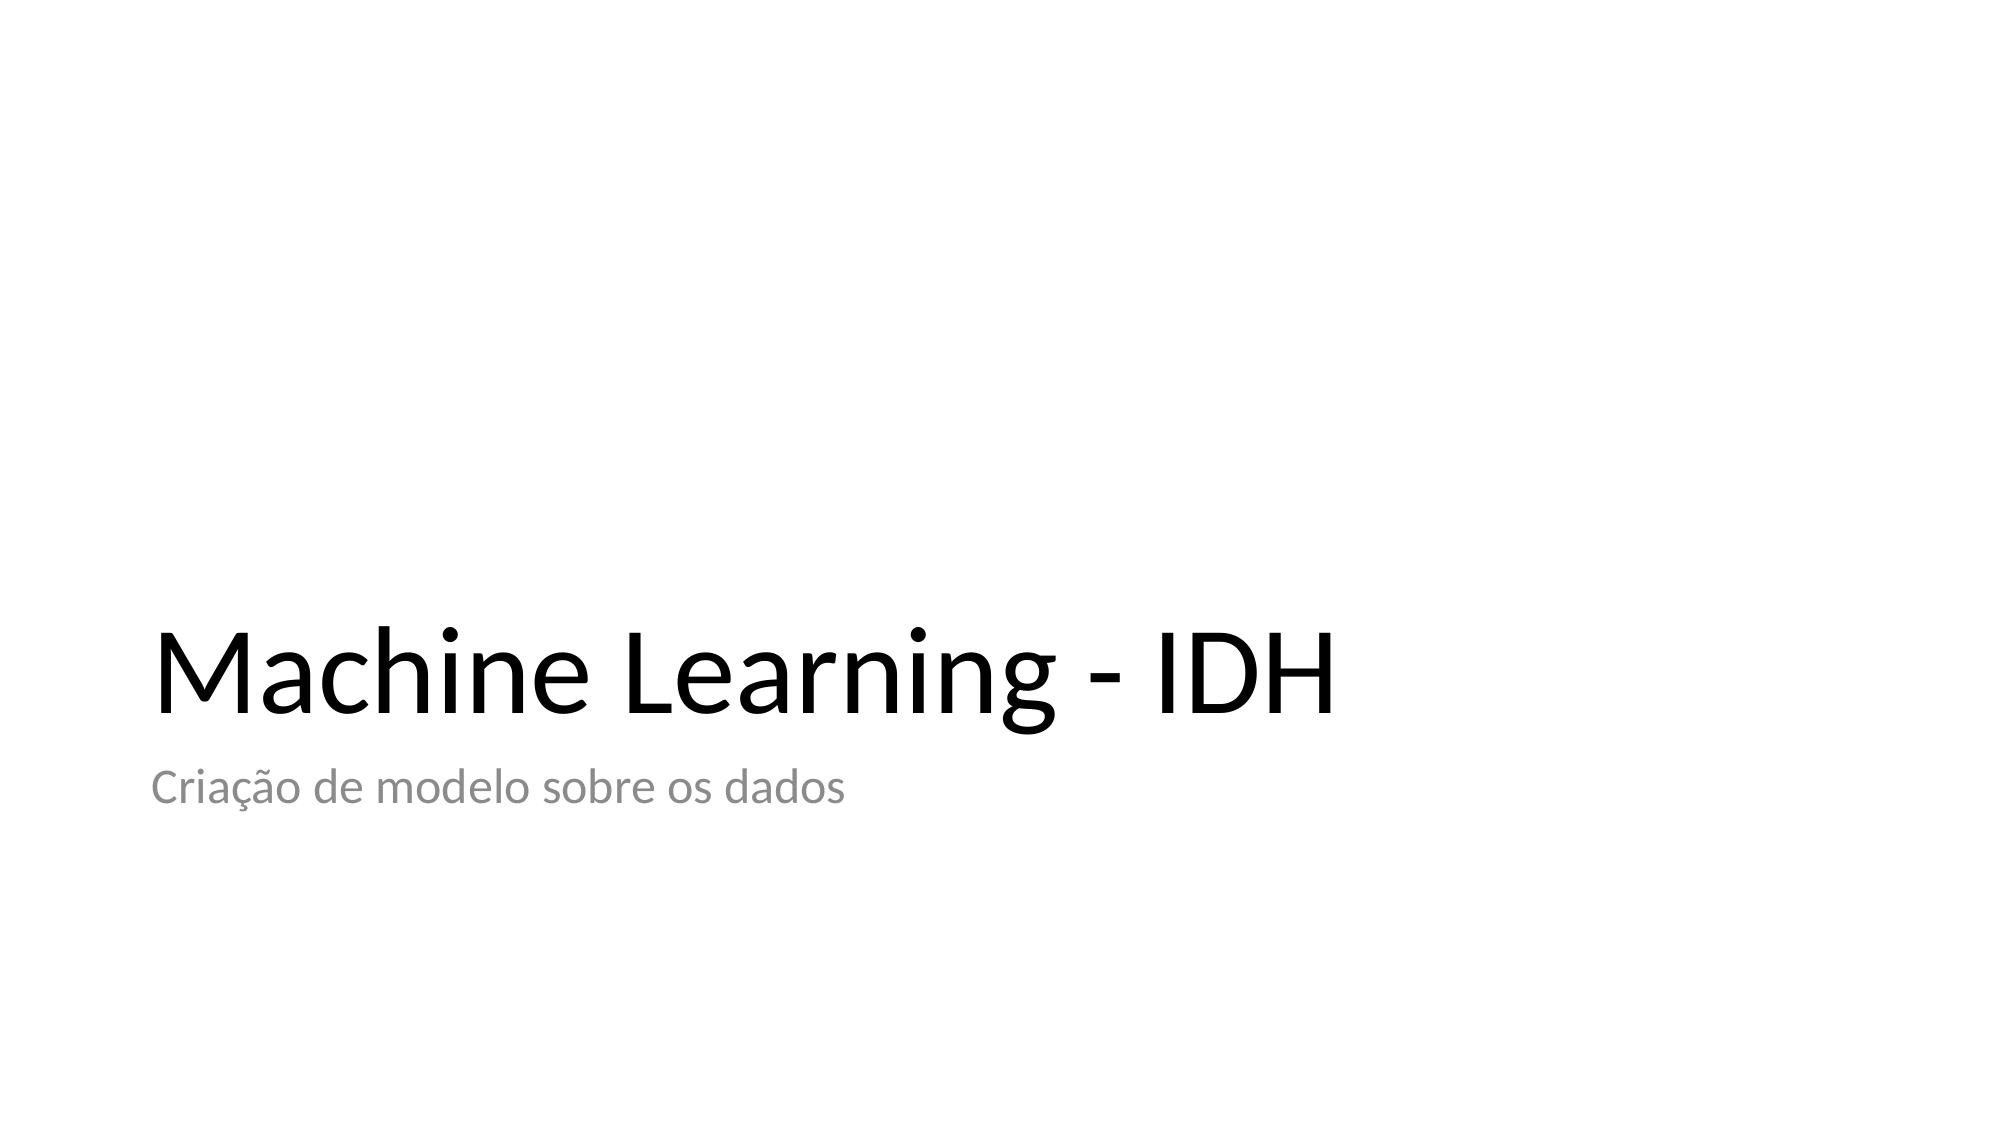

# Machine Learning - IDH
Criação de modelo sobre os dados